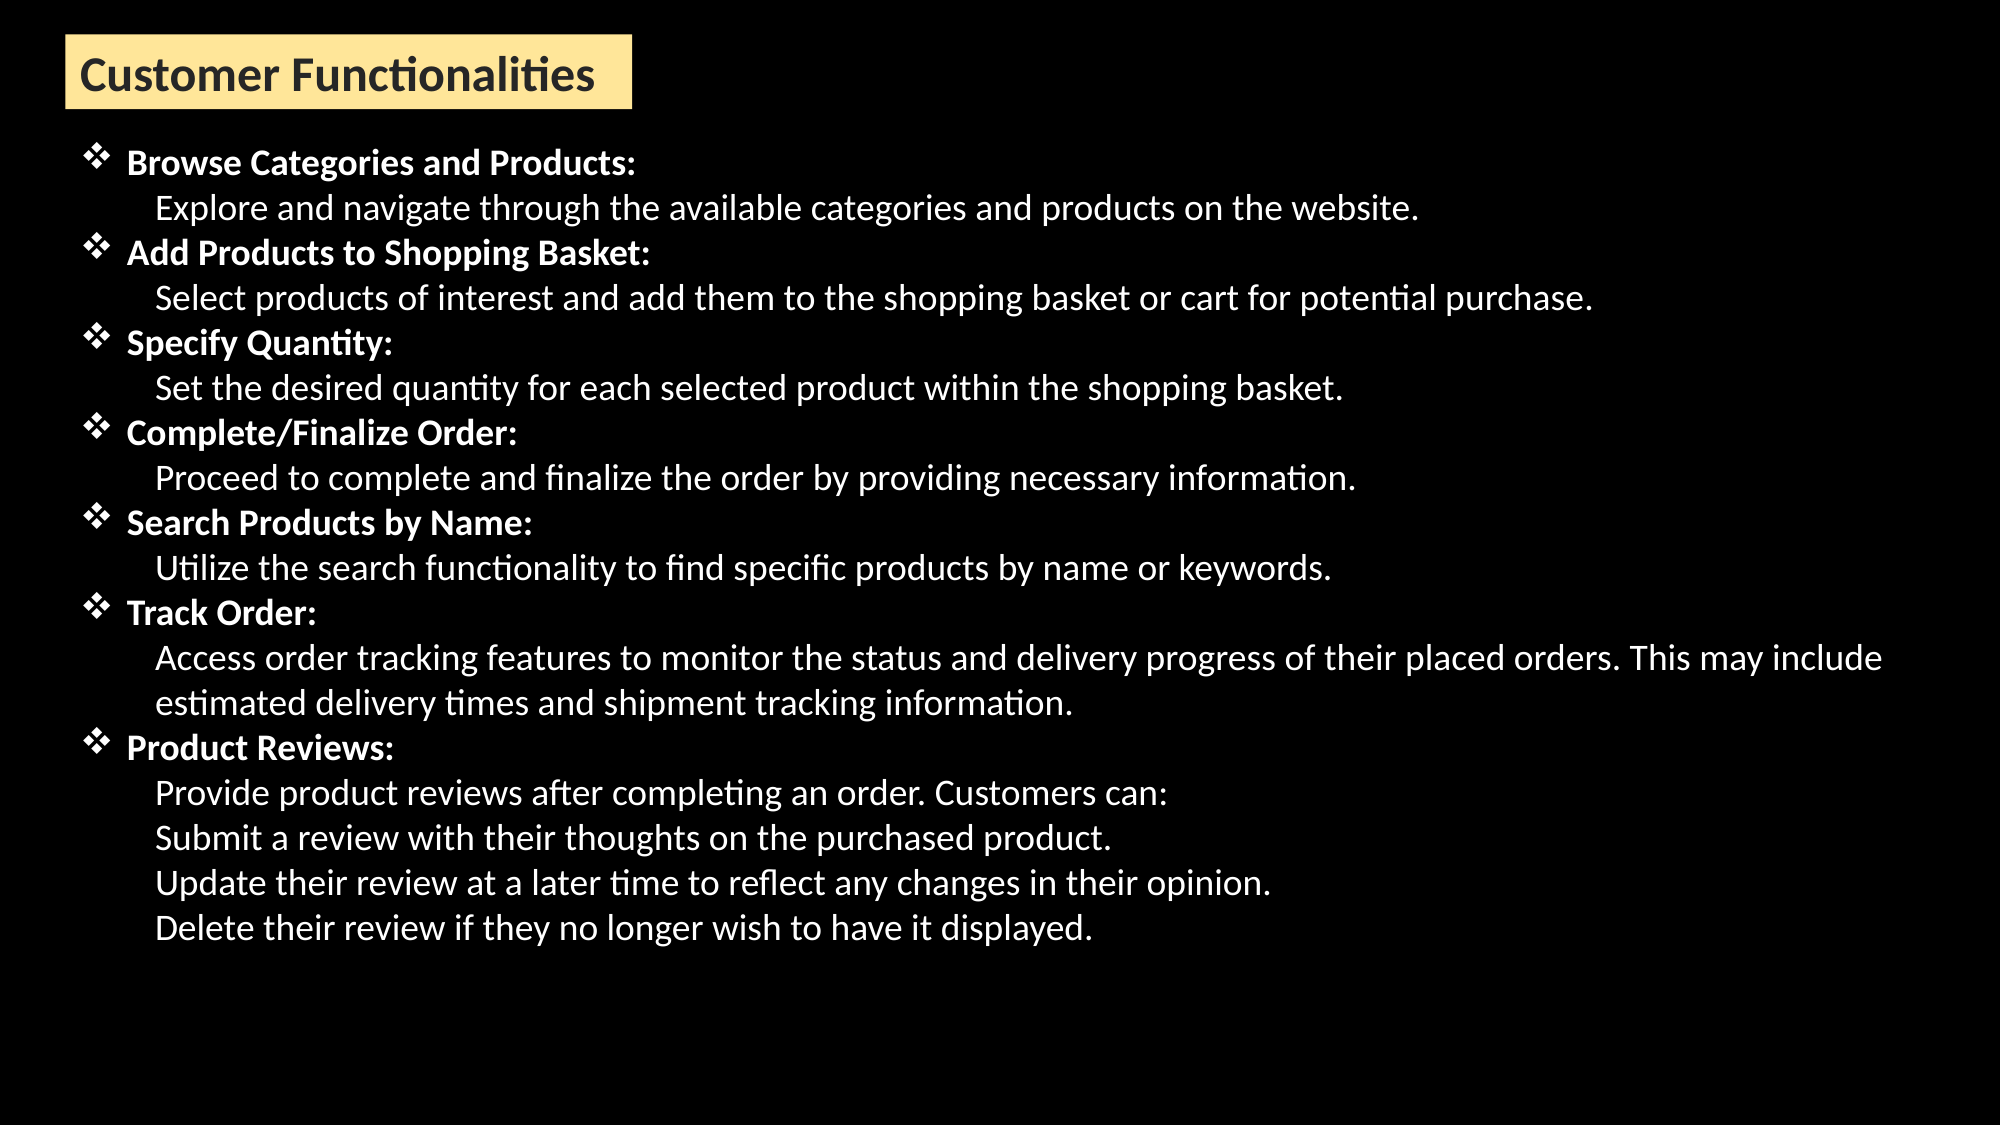

Customer Functionalities
Browse Categories and Products:
Explore and navigate through the available categories and products on the website.
Add Products to Shopping Basket:
Select products of interest and add them to the shopping basket or cart for potential purchase.
Specify Quantity:
Set the desired quantity for each selected product within the shopping basket.
Complete/Finalize Order:
Proceed to complete and finalize the order by providing necessary information.
Search Products by Name:
Utilize the search functionality to find specific products by name or keywords.
Track Order:
Access order tracking features to monitor the status and delivery progress of their placed orders. This may include estimated delivery times and shipment tracking information.
Product Reviews:
Provide product reviews after completing an order. Customers can:
Submit a review with their thoughts on the purchased product.
Update their review at a later time to reflect any changes in their opinion.
Delete their review if they no longer wish to have it displayed.